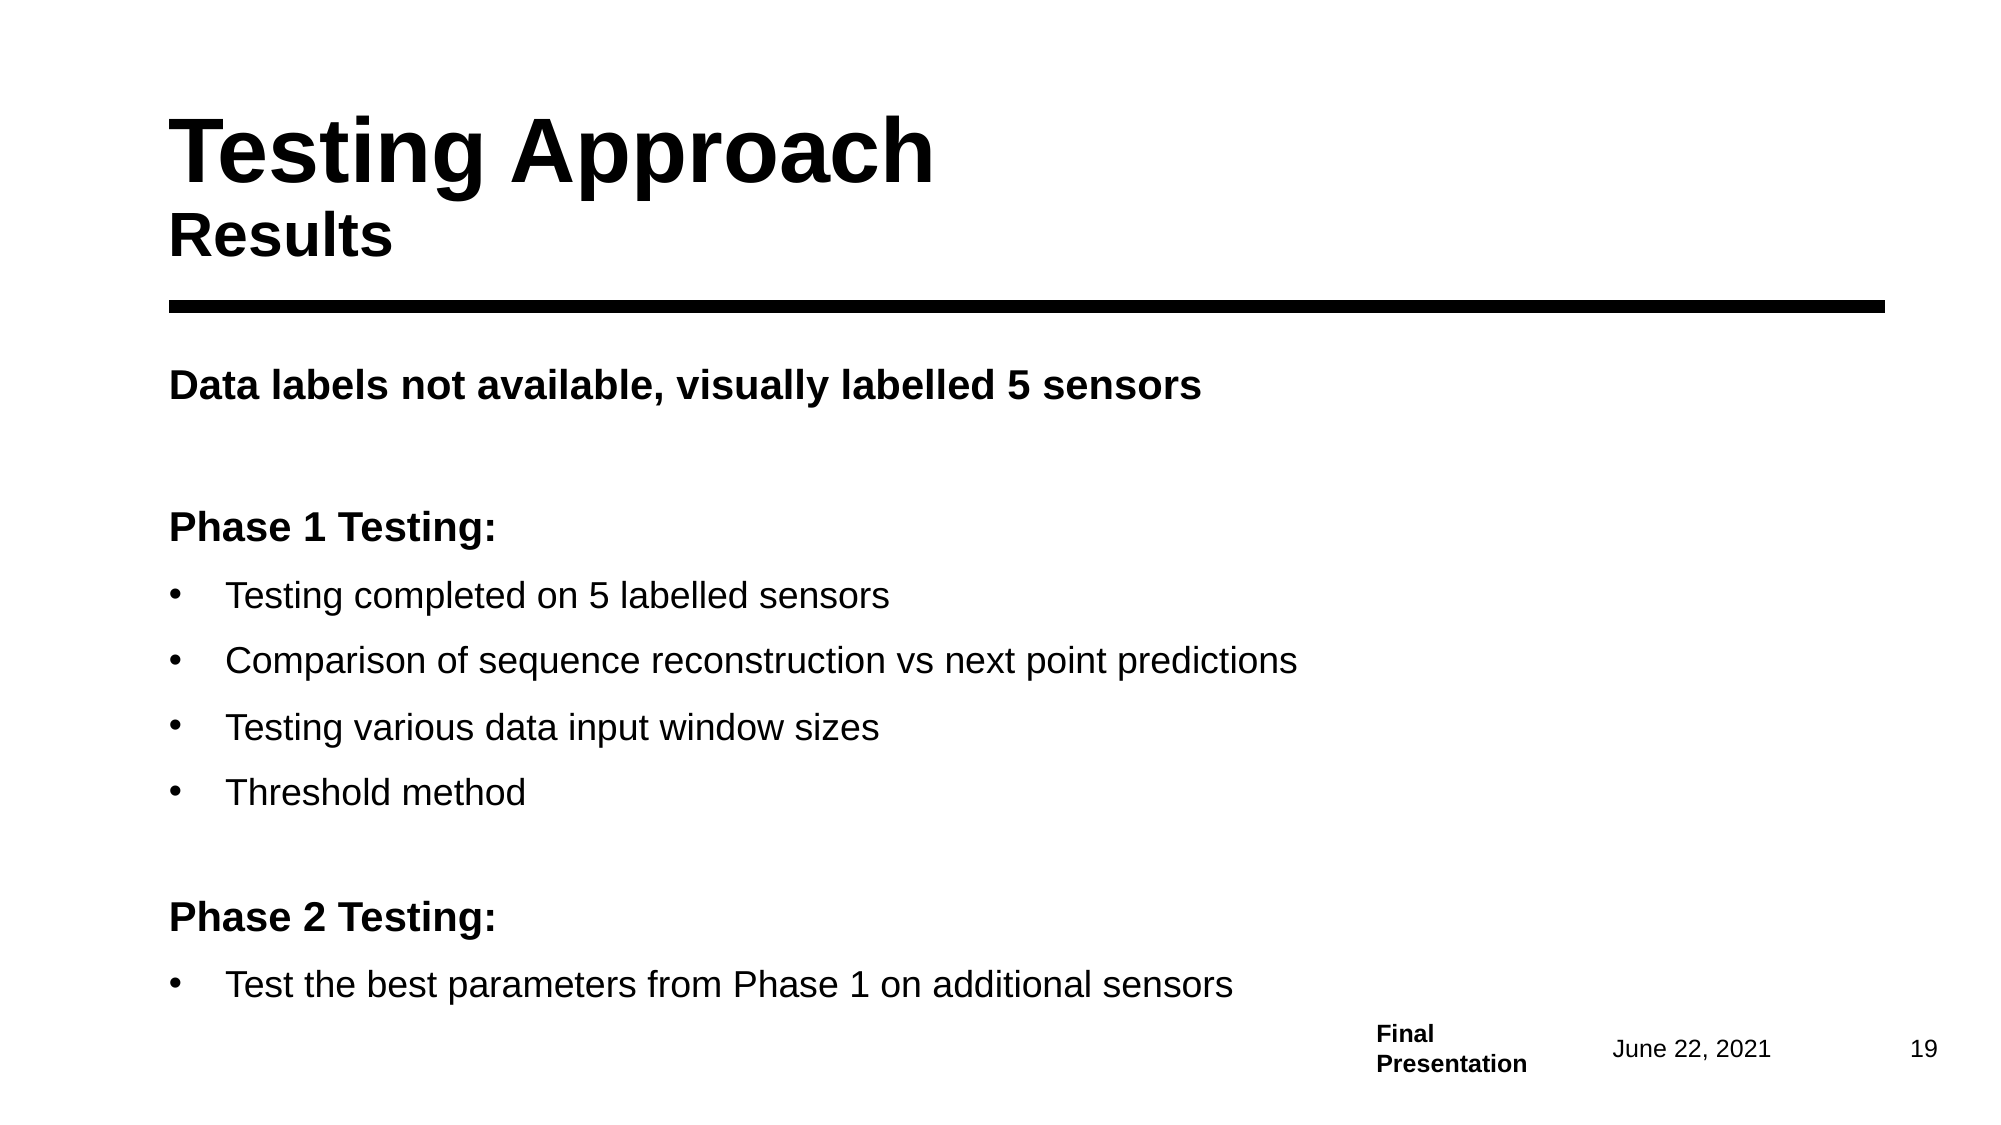

# Testing Approach Results

Data labels not available, visually labelled 5 sensors

Phase 1 Testing:
Testing completed on 5 labelled sensors
Comparison of sequence reconstruction vs next point predictions
Testing various data input window sizes
Threshold method

Phase 2 Testing:
Test the best parameters from Phase 1 on additional sensors

June 22, 2021
19
Final Presentation